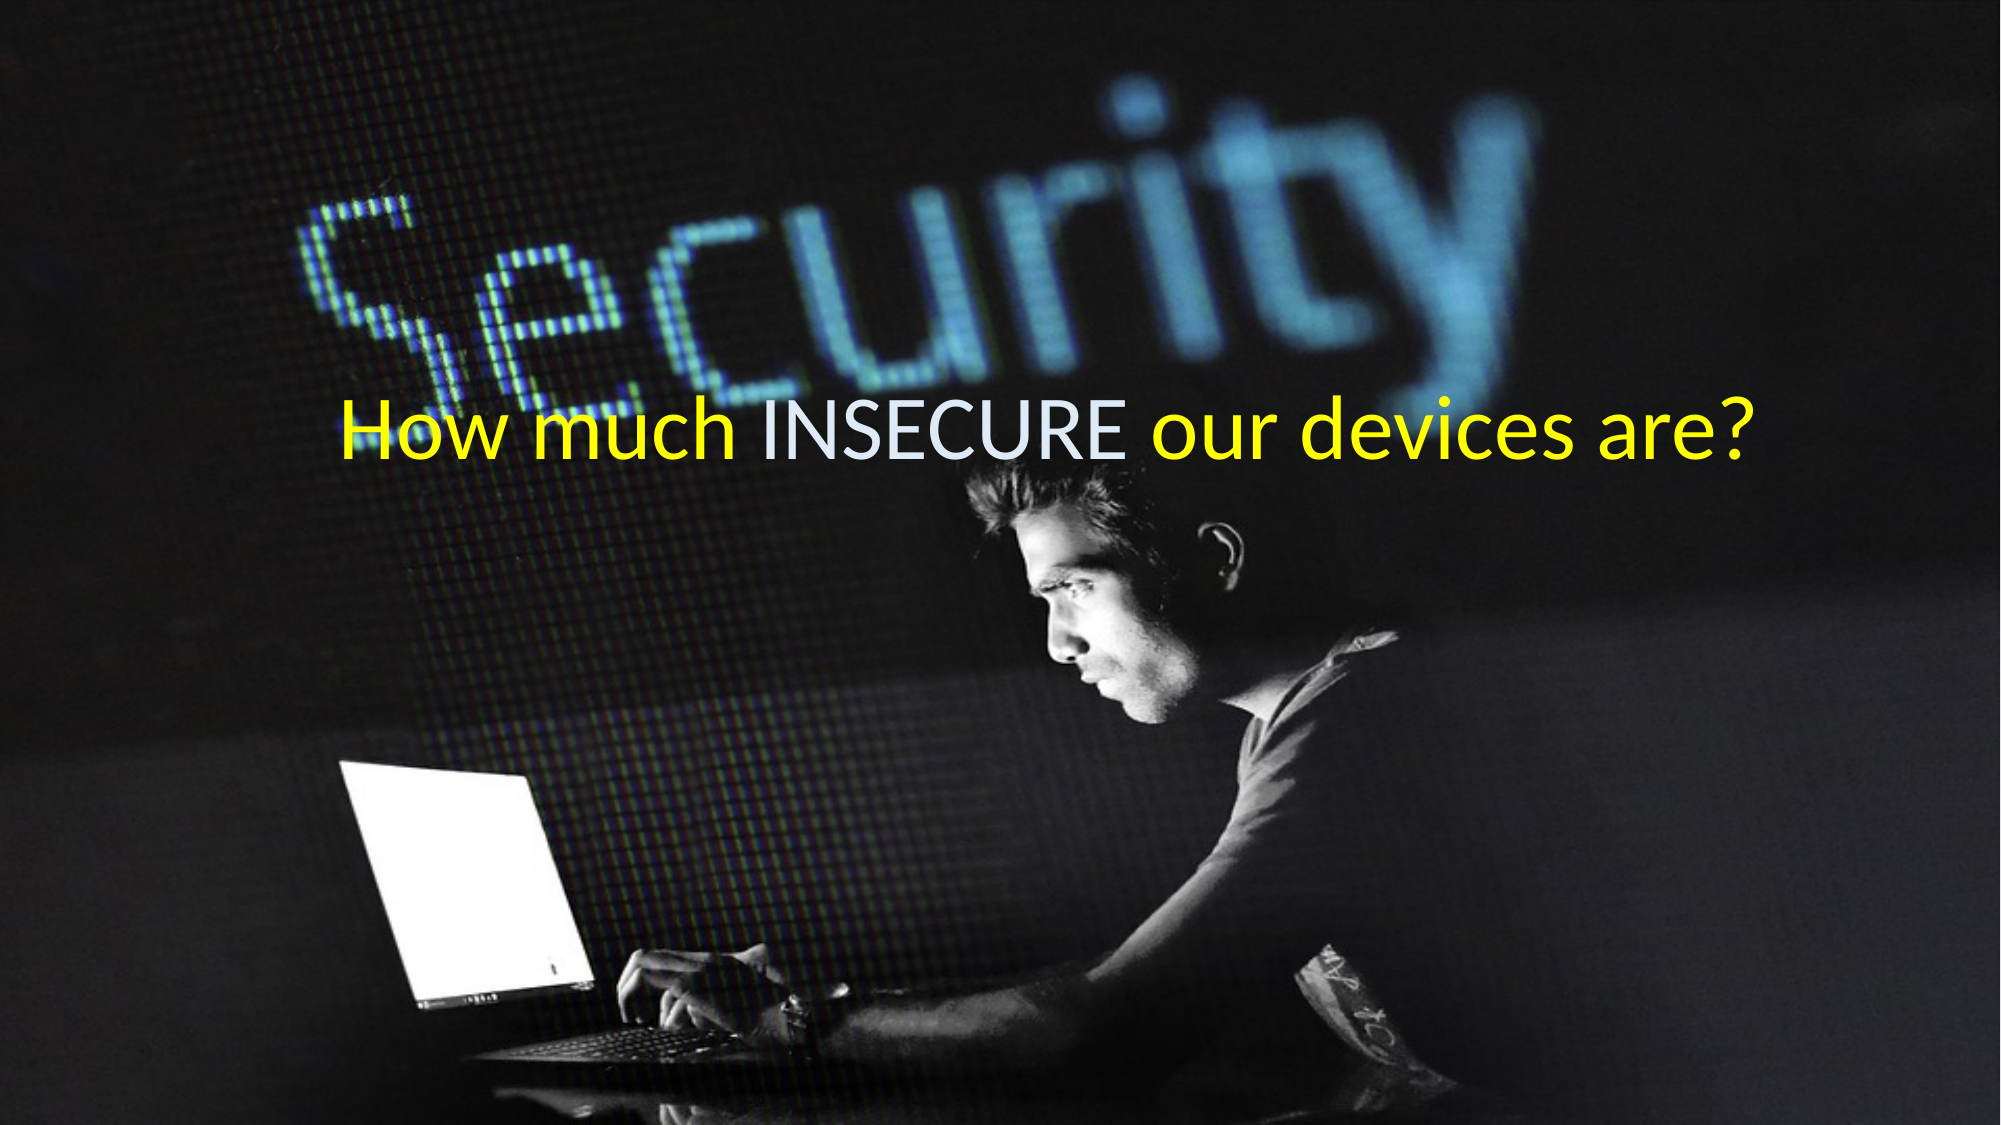

# How much INSECURE our devices are?